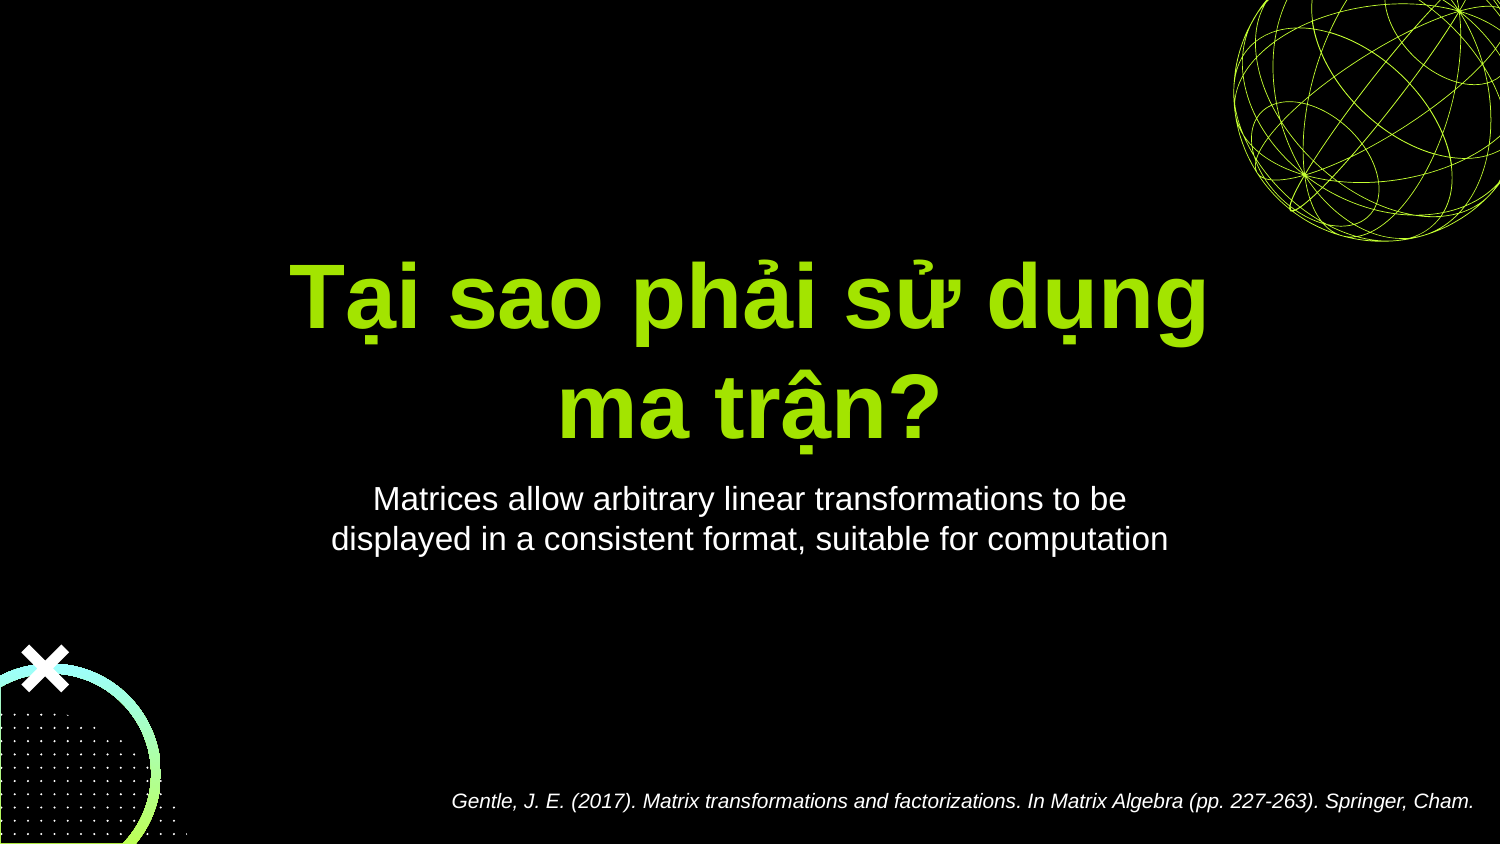

# Tại sao phải sử dụng ma trận?
Matrices allow arbitrary linear transformations to be displayed in a consistent format, suitable for computation
Gentle, J. E. (2017). Matrix transformations and factorizations. In Matrix Algebra (pp. 227-263). Springer, Cham.